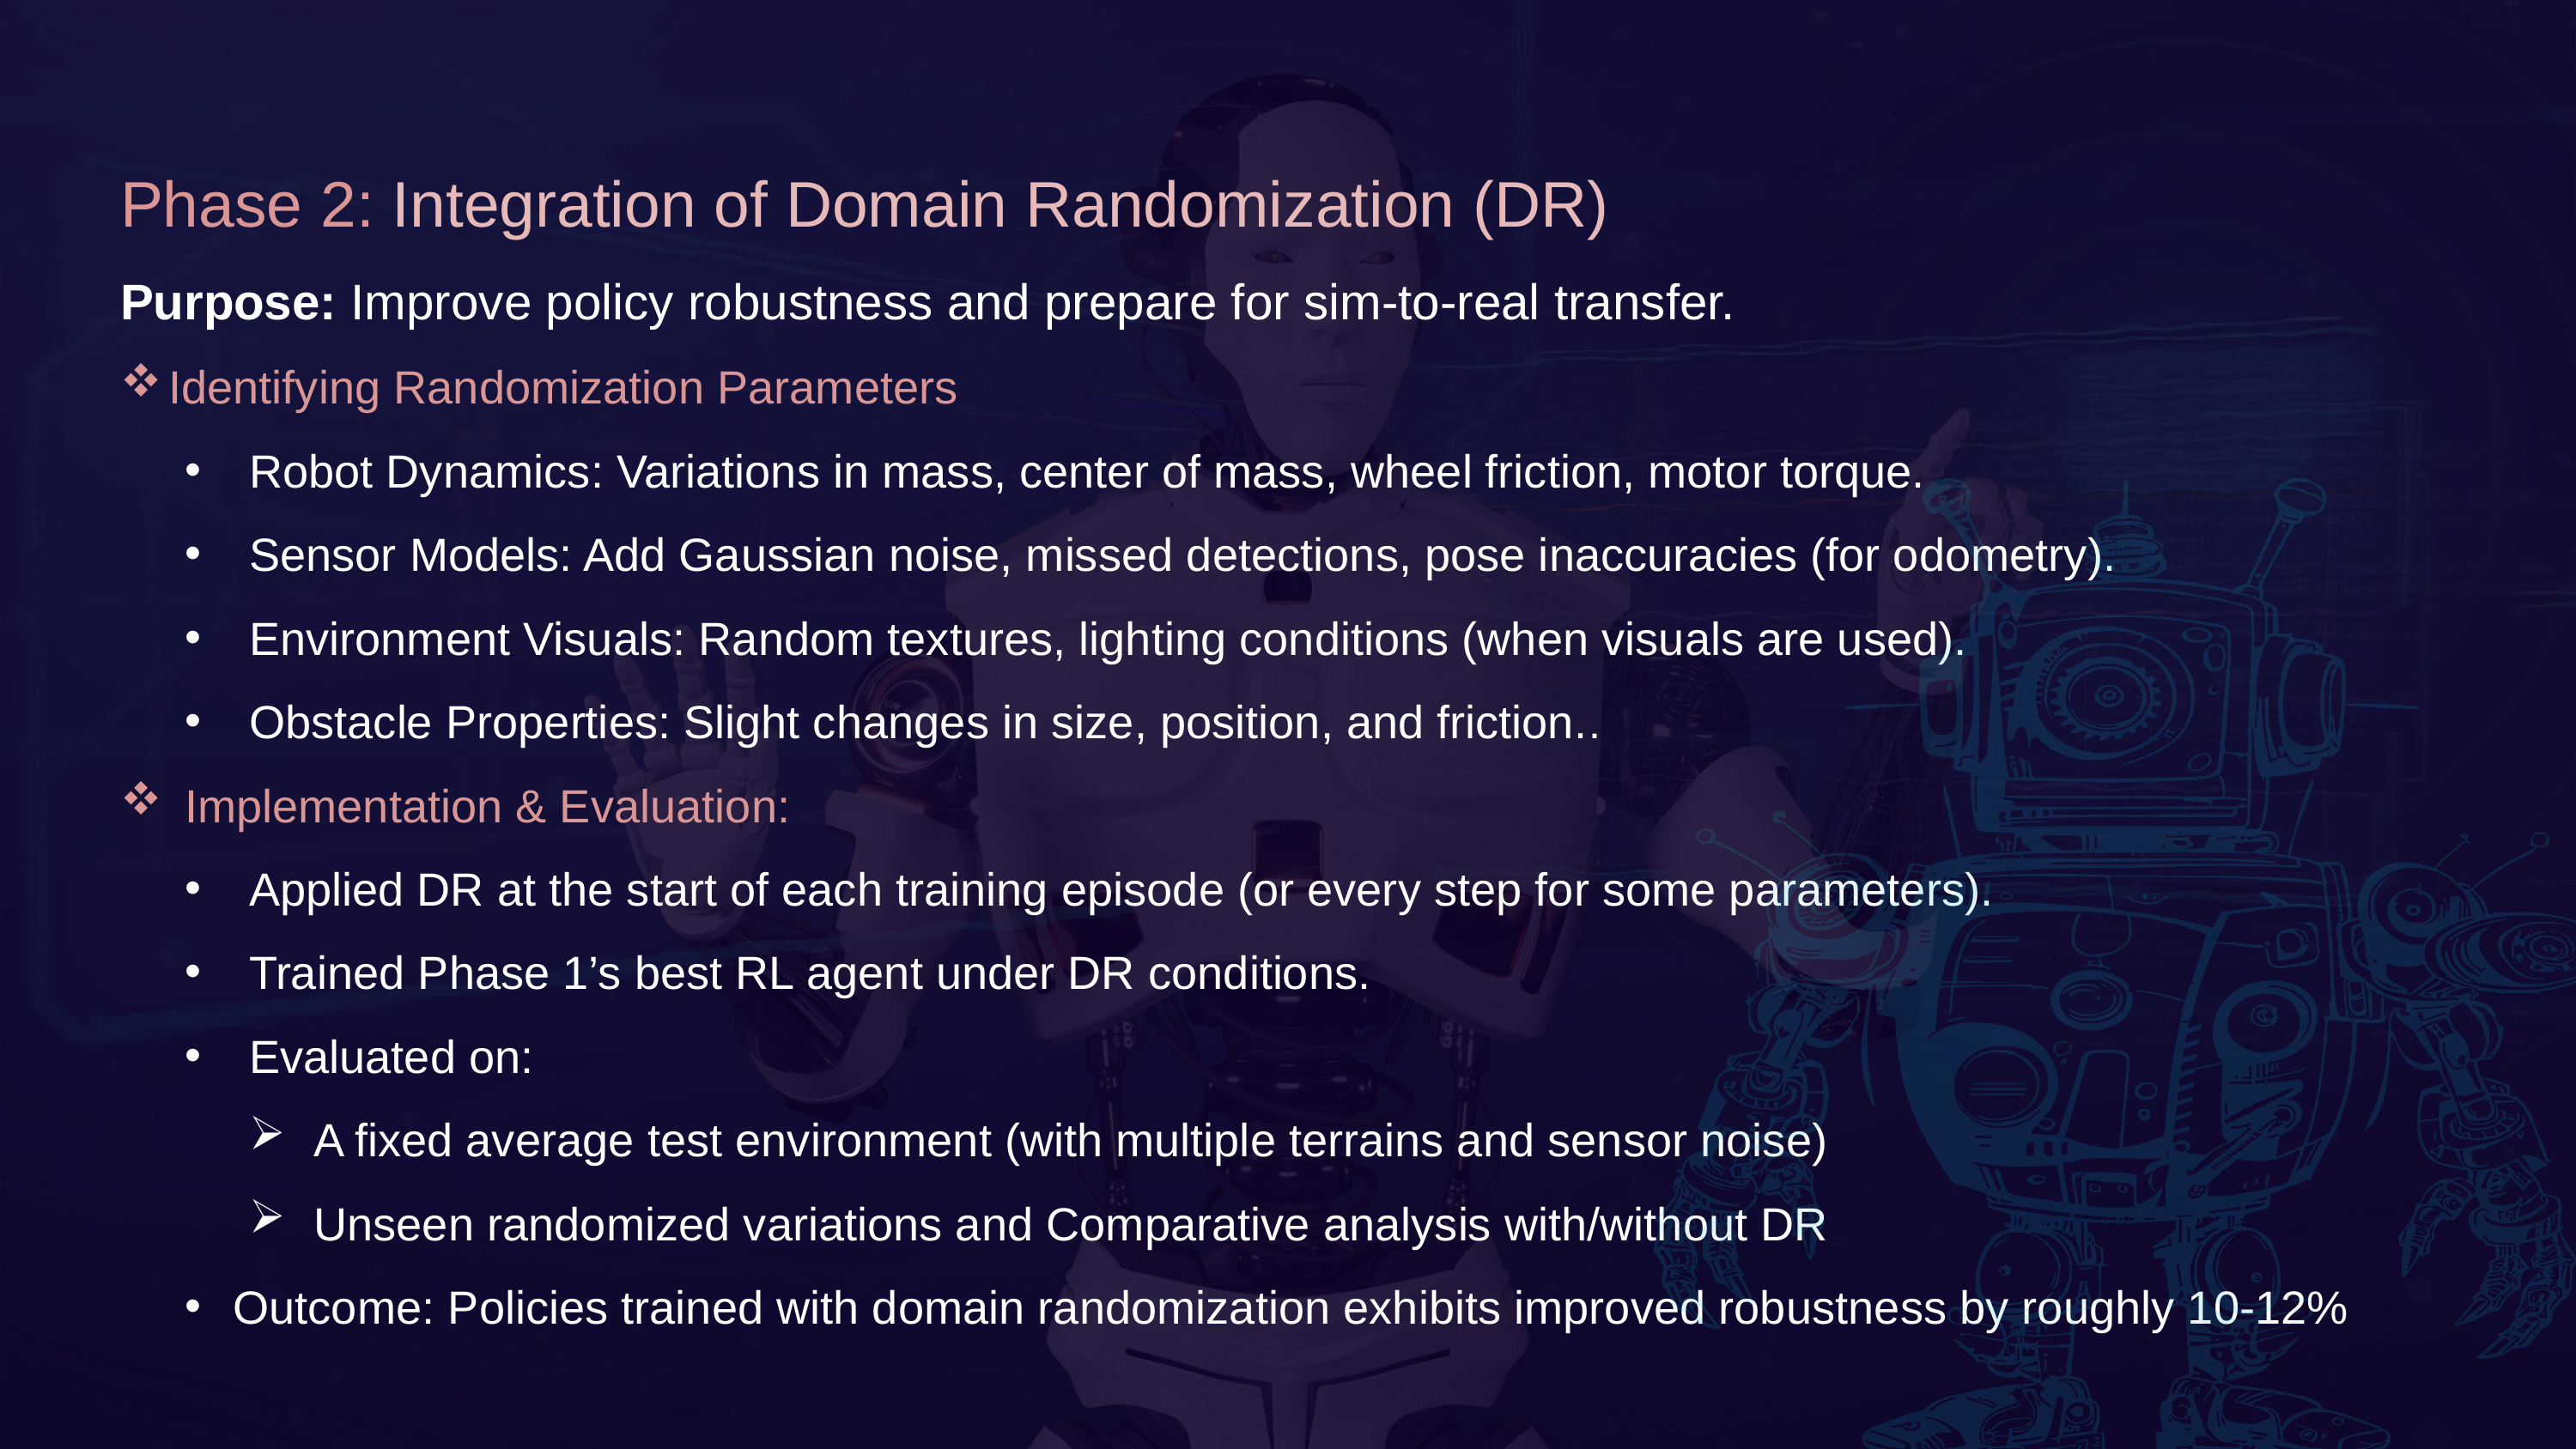

Phase 2: Integration of Domain Randomization (DR)
Purpose: Improve policy robustness and prepare for sim-to-real transfer.
Identifying Randomization Parameters
Robot Dynamics: Variations in mass, center of mass, wheel friction, motor torque.
Sensor Models: Add Gaussian noise, missed detections, pose inaccuracies (for odometry).
Environment Visuals: Random textures, lighting conditions (when visuals are used).
Obstacle Properties: Slight changes in size, position, and friction..
Implementation & Evaluation:
Applied DR at the start of each training episode (or every step for some parameters).
Trained Phase 1’s best RL agent under DR conditions.
Evaluated on:
A fixed average test environment (with multiple terrains and sensor noise)
Unseen randomized variations and Comparative analysis with/without DR
Outcome: Policies trained with domain randomization exhibits improved robustness by roughly 10-12%